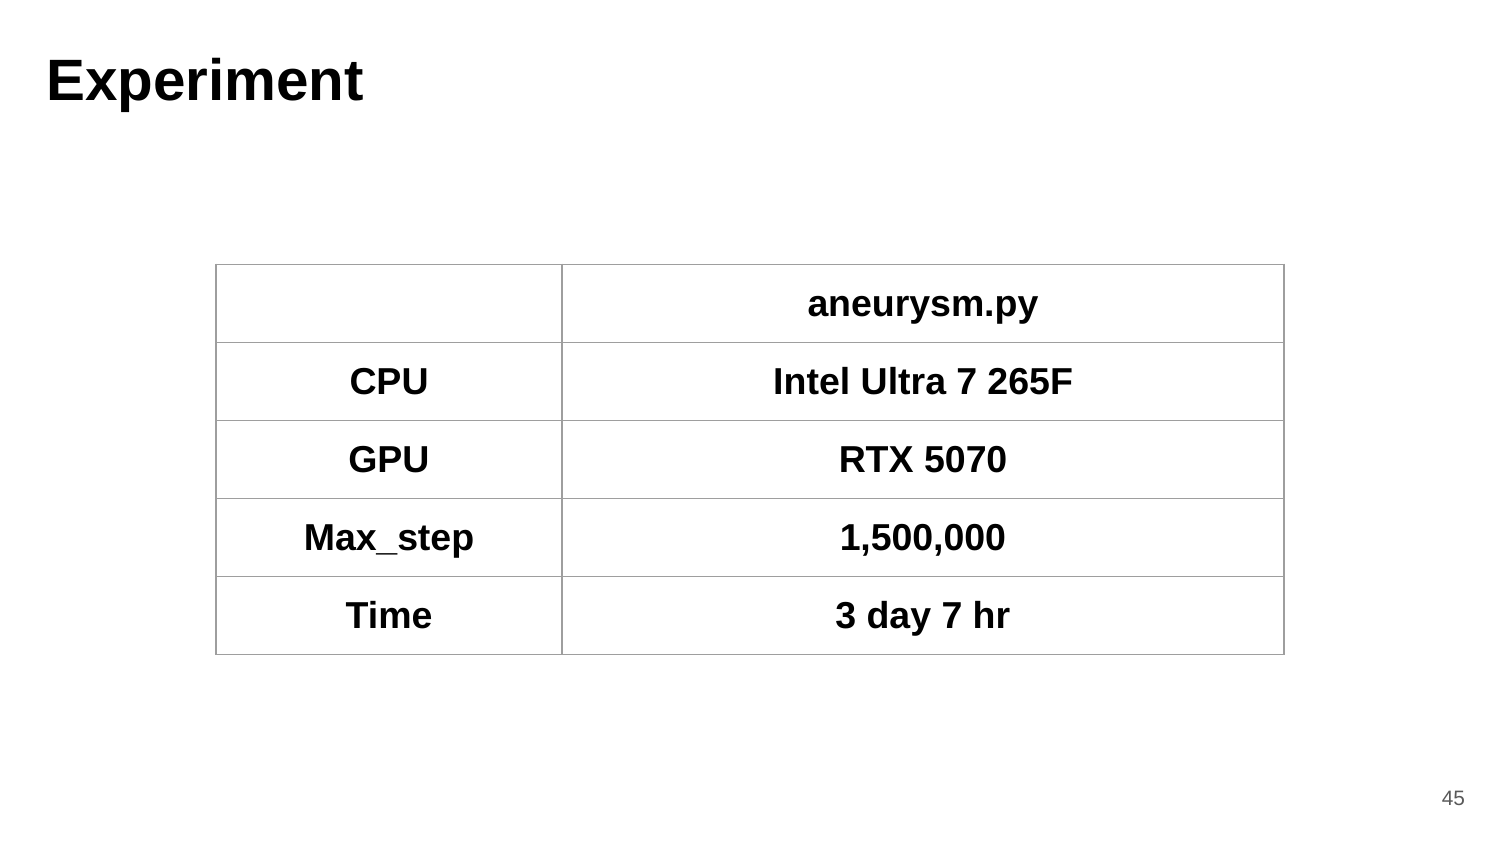

# Experiment
|  | aneurysm.py |
| --- | --- |
| CPU | Intel Ultra 7 265F |
| GPU | RTX 5070 |
| Max\_step | 1,500,000 |
| Time | 3 day 7 hr |
45